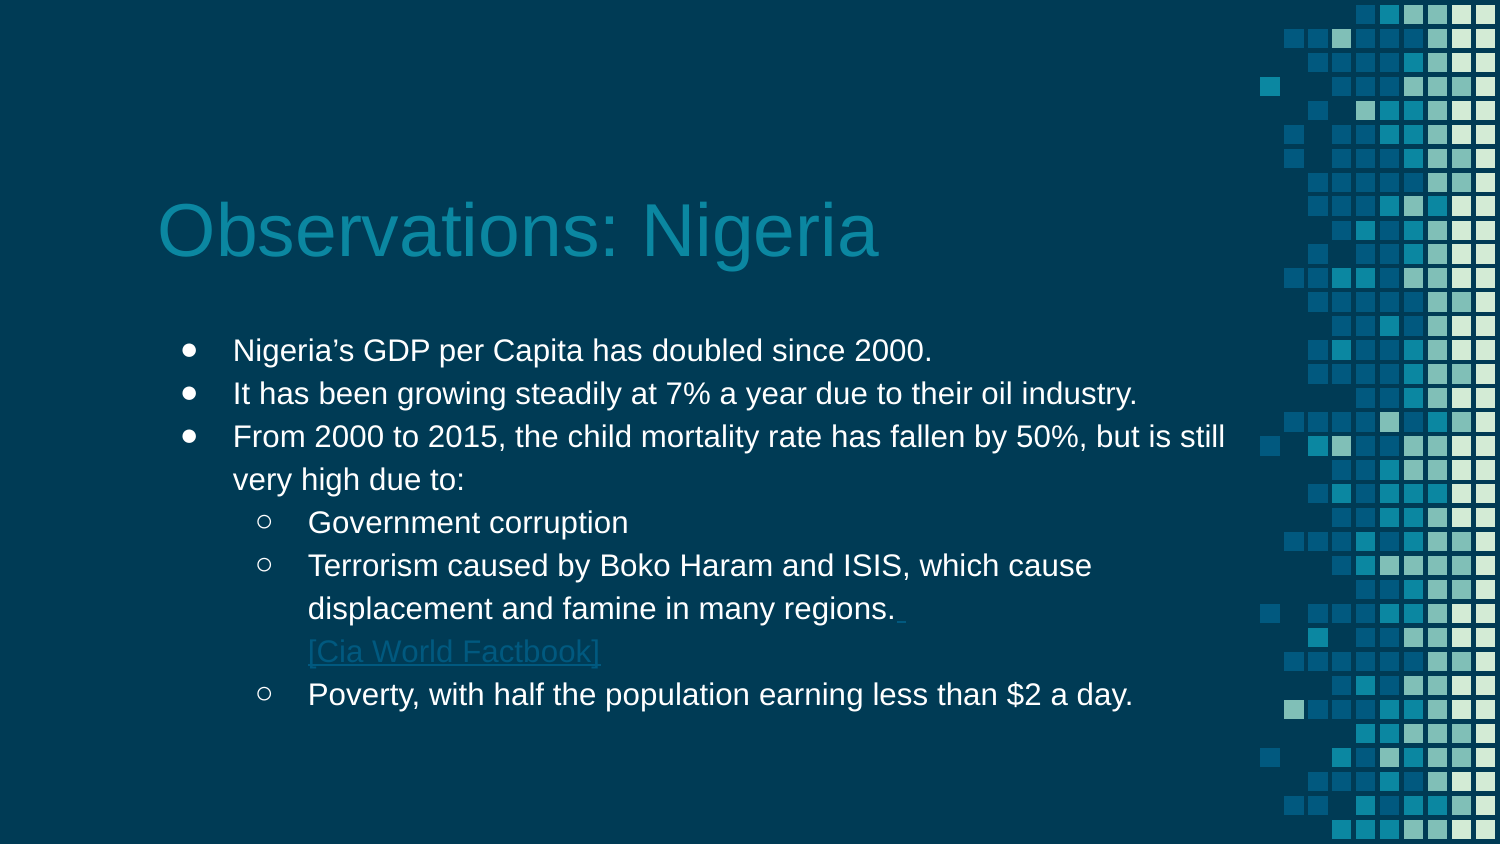

Observations: Nigeria
Nigeria’s GDP per Capita has doubled since 2000.
It has been growing steadily at 7% a year due to their oil industry.
From 2000 to 2015, the child mortality rate has fallen by 50%, but is still very high due to:
Government corruption
Terrorism caused by Boko Haram and ISIS, which cause displacement and famine in many regions.
[Cia World Factbook]
Poverty, with half the population earning less than $2 a day.